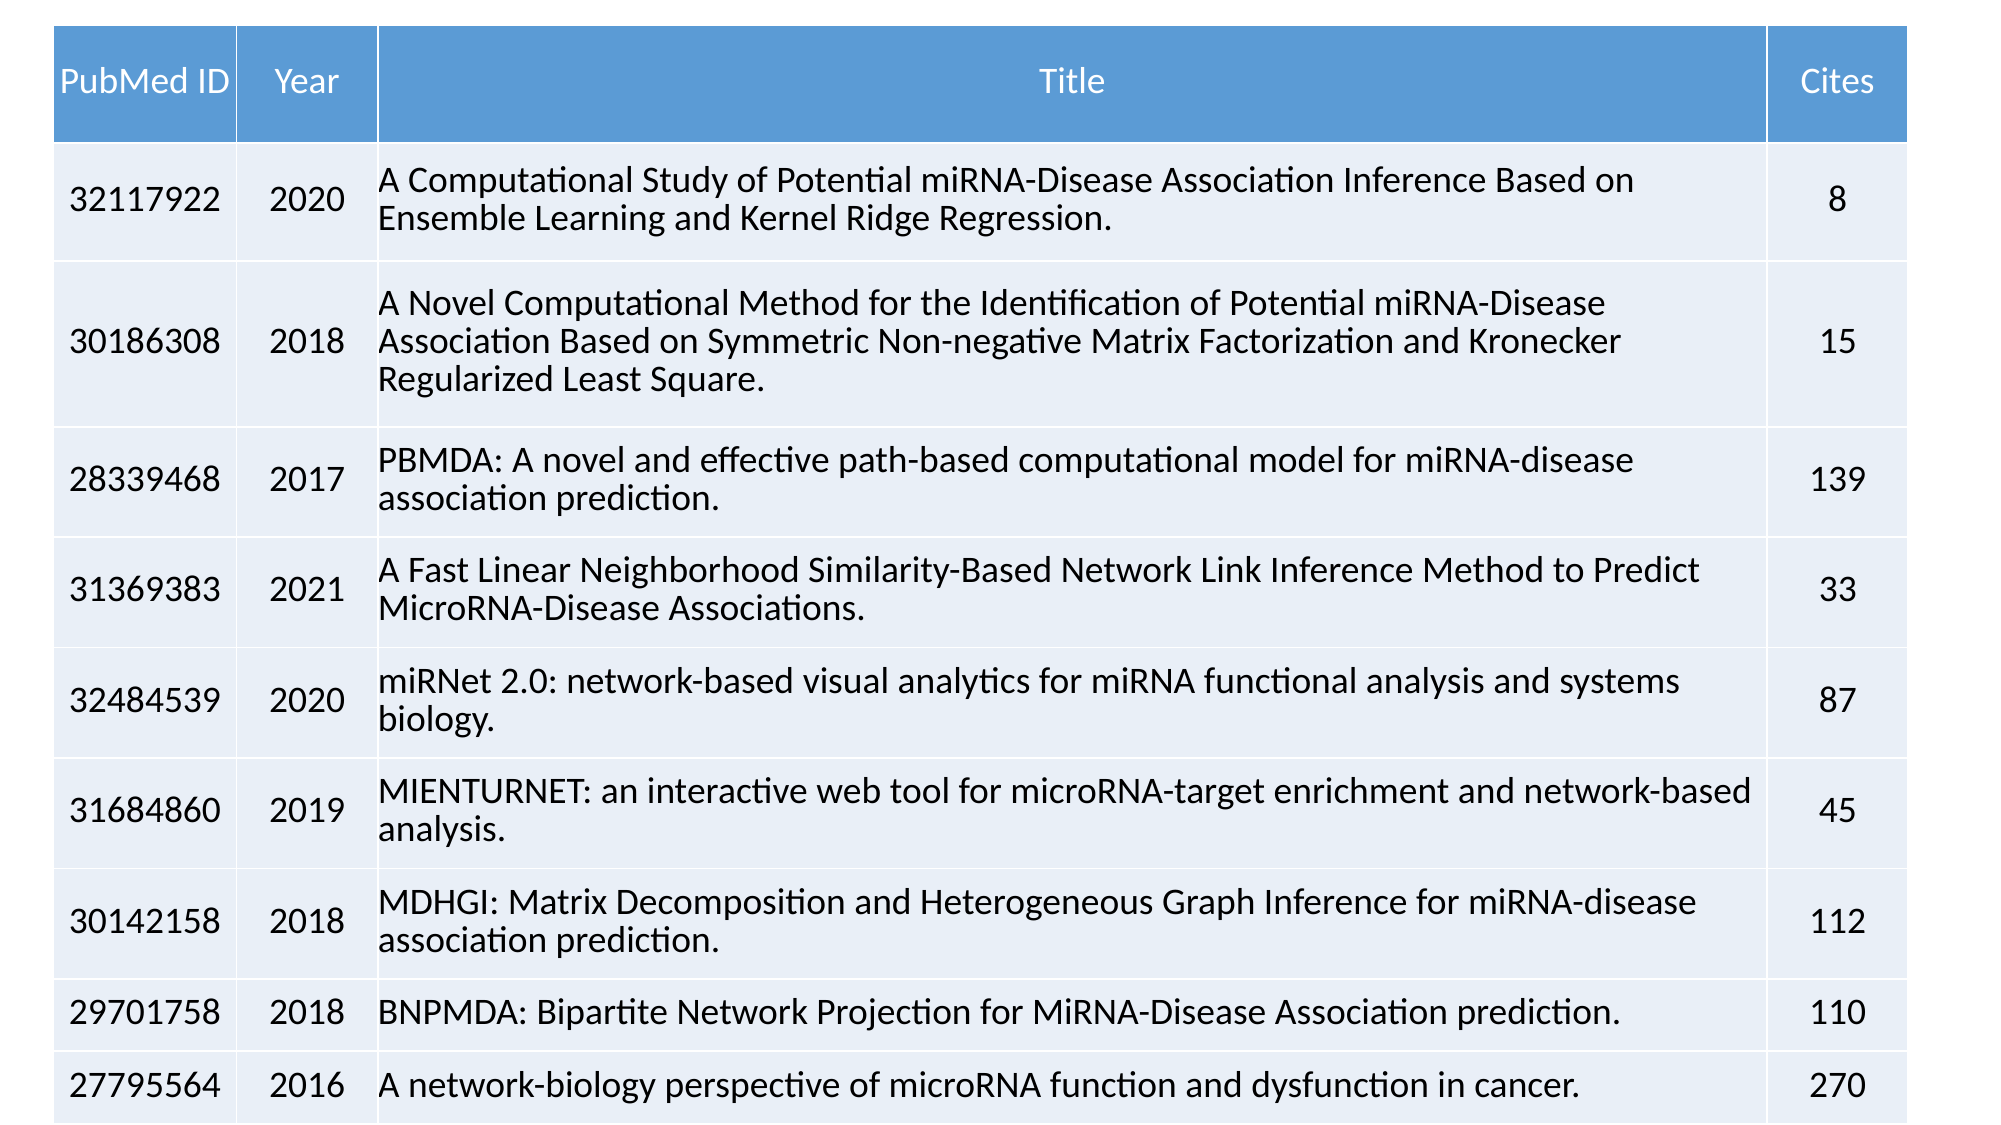

| PubMed ID | Year | Title | Cites |
| --- | --- | --- | --- |
| 32117922 | 2020 | A Computational Study of Potential miRNA-Disease Association Inference Based on Ensemble Learning and Kernel Ridge Regression. | 8 |
| 30186308 | 2018 | A Novel Computational Method for the Identification of Potential miRNA-Disease Association Based on Symmetric Non-negative Matrix Factorization and Kronecker Regularized Least Square. | 15 |
| 28339468 | 2017 | PBMDA: A novel and effective path-based computational model for miRNA-disease association prediction. | 139 |
| 31369383 | 2021 | A Fast Linear Neighborhood Similarity-Based Network Link Inference Method to Predict MicroRNA-Disease Associations. | 33 |
| 32484539 | 2020 | miRNet 2.0: network-based visual analytics for miRNA functional analysis and systems biology. | 87 |
| 31684860 | 2019 | MIENTURNET: an interactive web tool for microRNA-target enrichment and network-based analysis. | 45 |
| 30142158 | 2018 | MDHGI: Matrix Decomposition and Heterogeneous Graph Inference for miRNA-disease association prediction. | 112 |
| 29701758 | 2018 | BNPMDA: Bipartite Network Projection for MiRNA-Disease Association prediction. | 110 |
| 27795564 | 2016 | A network-biology perspective of microRNA function and dysfunction in cancer. | 270 |
#
42